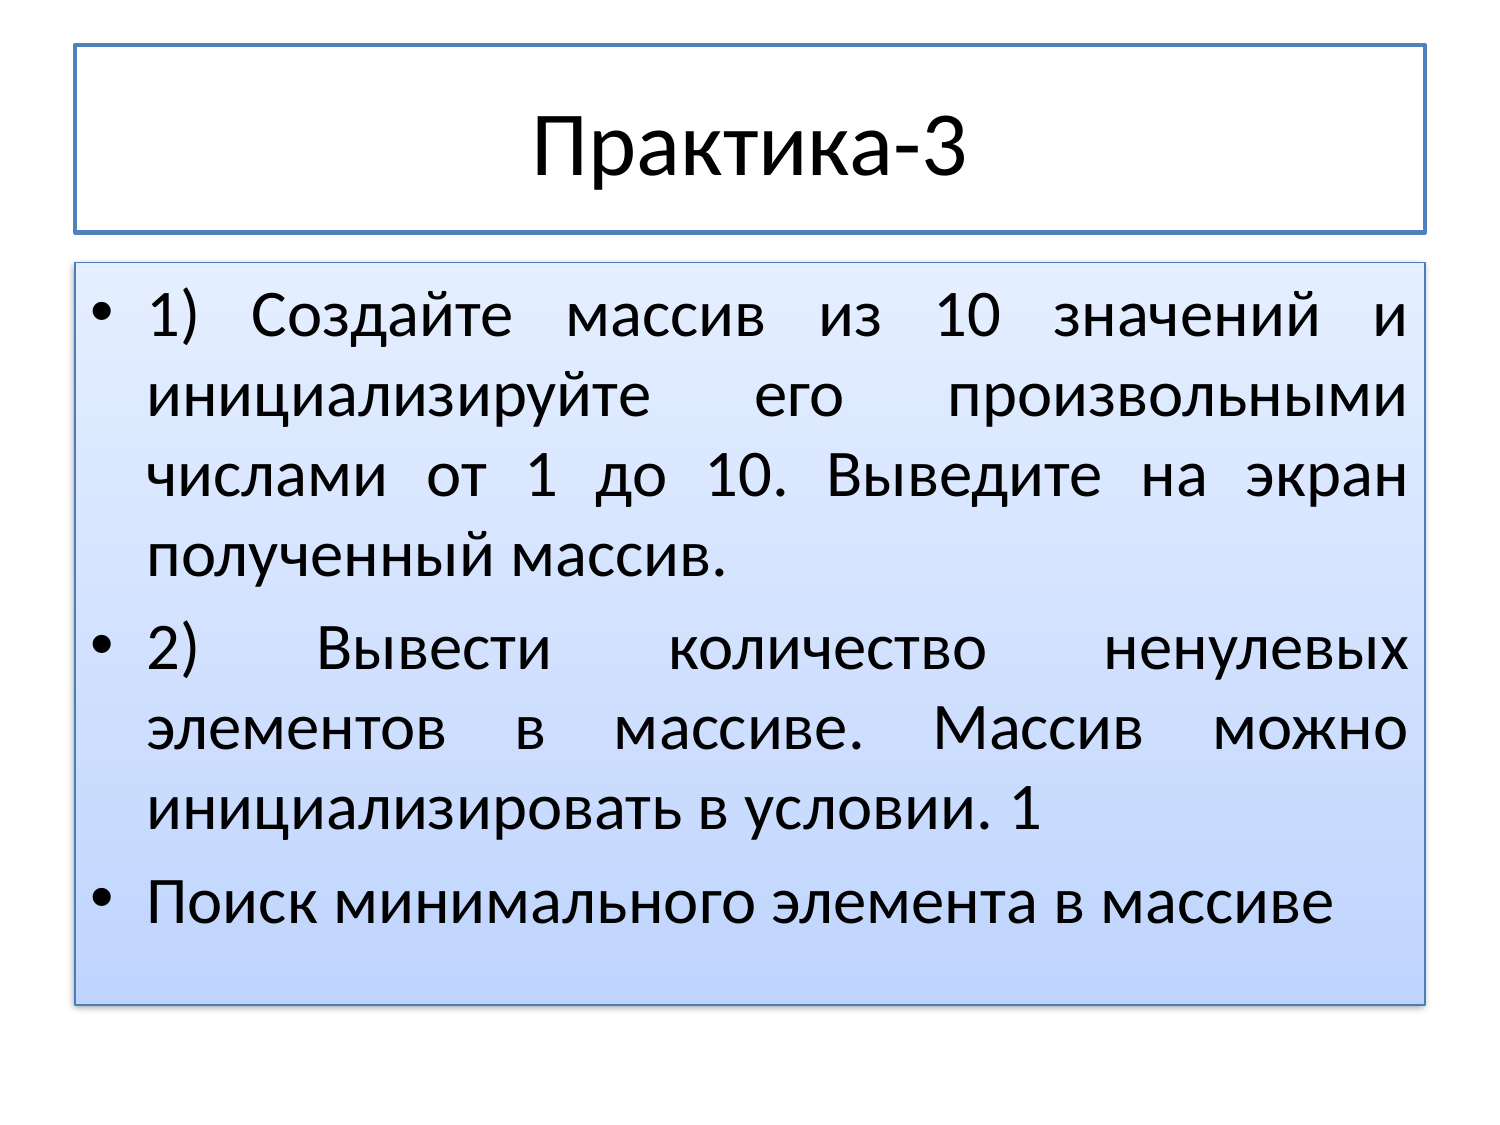

# Практика-3
1) Создайте массив из 10 значений и инициализируйте его произвольными числами от 1 до 10. Выведите на экран полученный массив.
2) Вывести количество ненулевых элементов в массиве. Массив можно инициализировать в условии. 1
Поиск минимального элемента в массиве